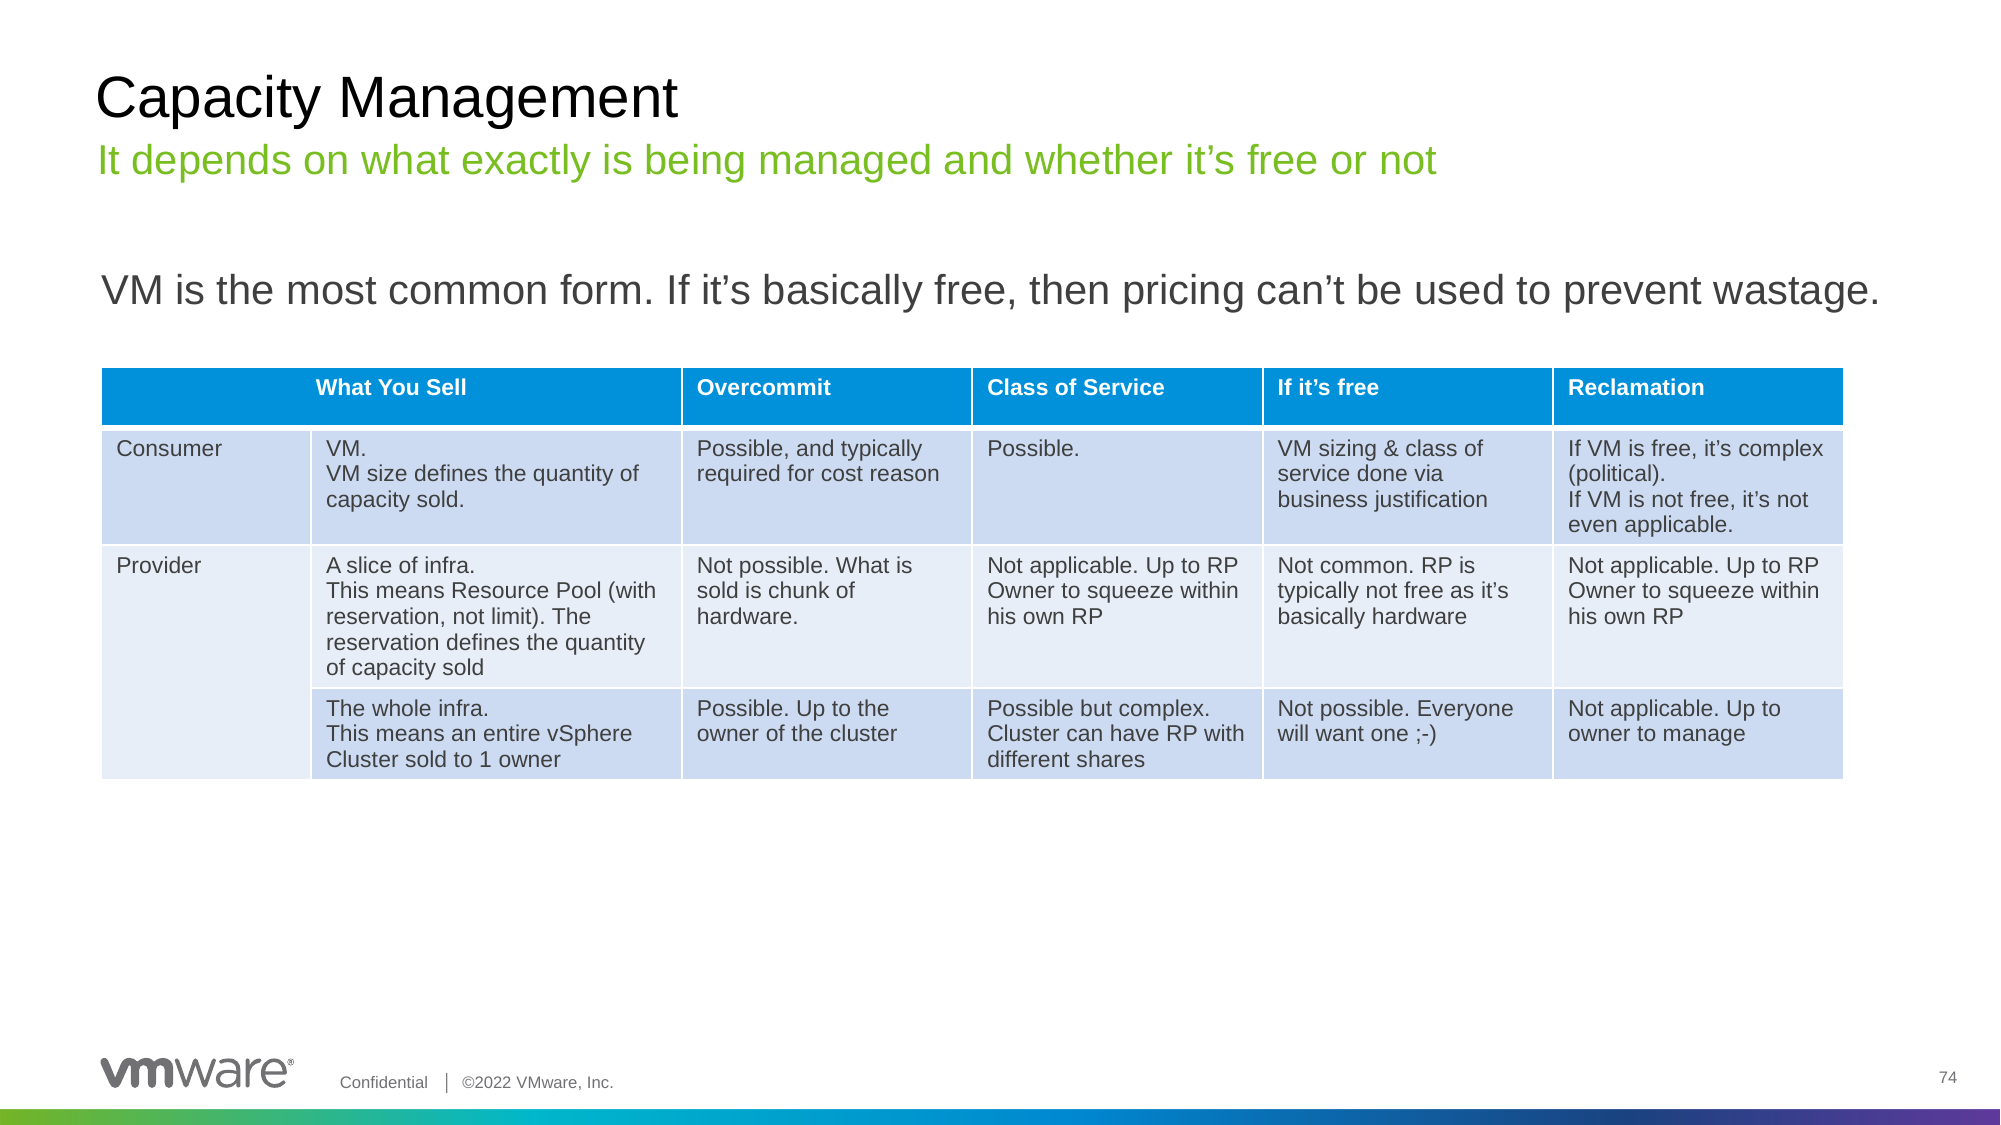

# Capacity Management
It depends on what exactly is being managed and whether it’s free or not
VM is the most common form. If it’s basically free, then pricing can’t be used to prevent wastage.
| What You Sell |  | Overcommit | Class of Service | If it’s free | Reclamation |
| --- | --- | --- | --- | --- | --- |
| Consumer | VM. VM size defines the quantity of capacity sold. | Possible, and typically required for cost reason | Possible. | VM sizing & class of service done via business justification | If VM is free, it’s complex (political). If VM is not free, it’s not even applicable. |
| Provider | A slice of infra. This means Resource Pool (with reservation, not limit). The reservation defines the quantity of capacity sold | Not possible. What is sold is chunk of hardware. | Not applicable. Up to RP Owner to squeeze within his own RP | Not common. RP is typically not free as it’s basically hardware | Not applicable. Up to RP Owner to squeeze within his own RP |
|  | The whole infra. This means an entire vSphere Cluster sold to 1 owner | Possible. Up to the owner of the cluster | Possible but complex. Cluster can have RP with different shares | Not possible. Everyone will want one ;-) | Not applicable. Up to owner to manage |